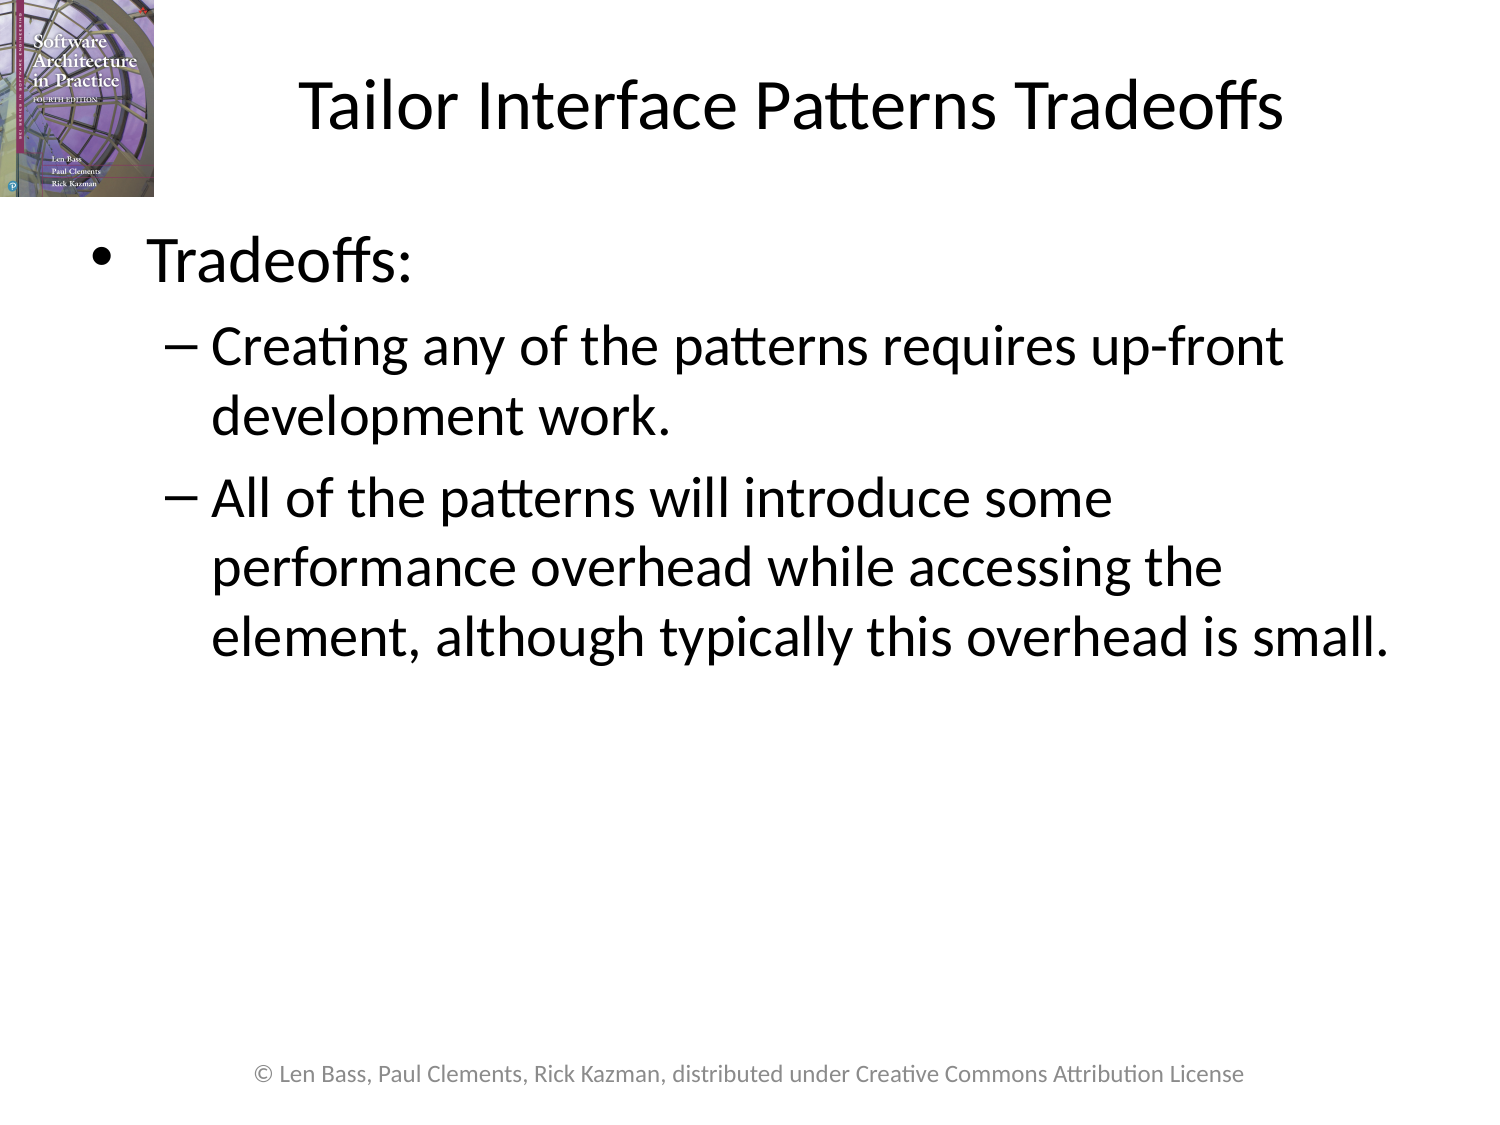

# Tailor Interface Patterns Tradeoffs
Tradeoffs:
Creating any of the patterns requires up-front development work.
All of the patterns will introduce some performance overhead while accessing the element, although typically this overhead is small.

© Len Bass, Paul Clements, Rick Kazman, distributed under Creative Commons Attribution License